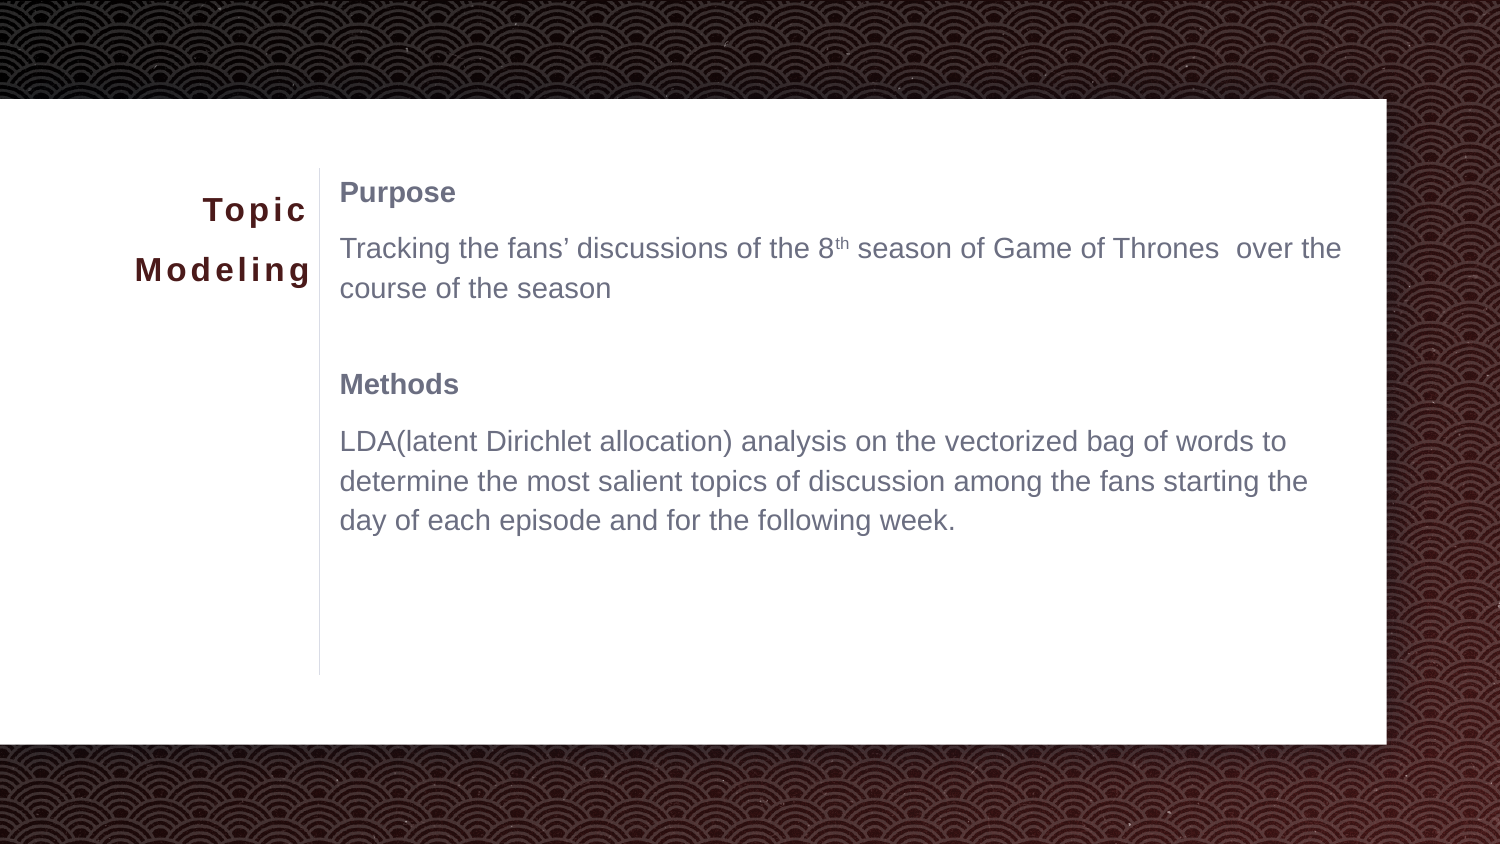

# Topic Modeling
Purpose
Tracking the fans’ discussions of the 8th season of Game of Thrones  over the course of the season

Methods
LDA(latent Dirichlet allocation) analysis on the vectorized bag of words to determine the most salient topics of discussion among the fans starting the day of each episode and for the following week.